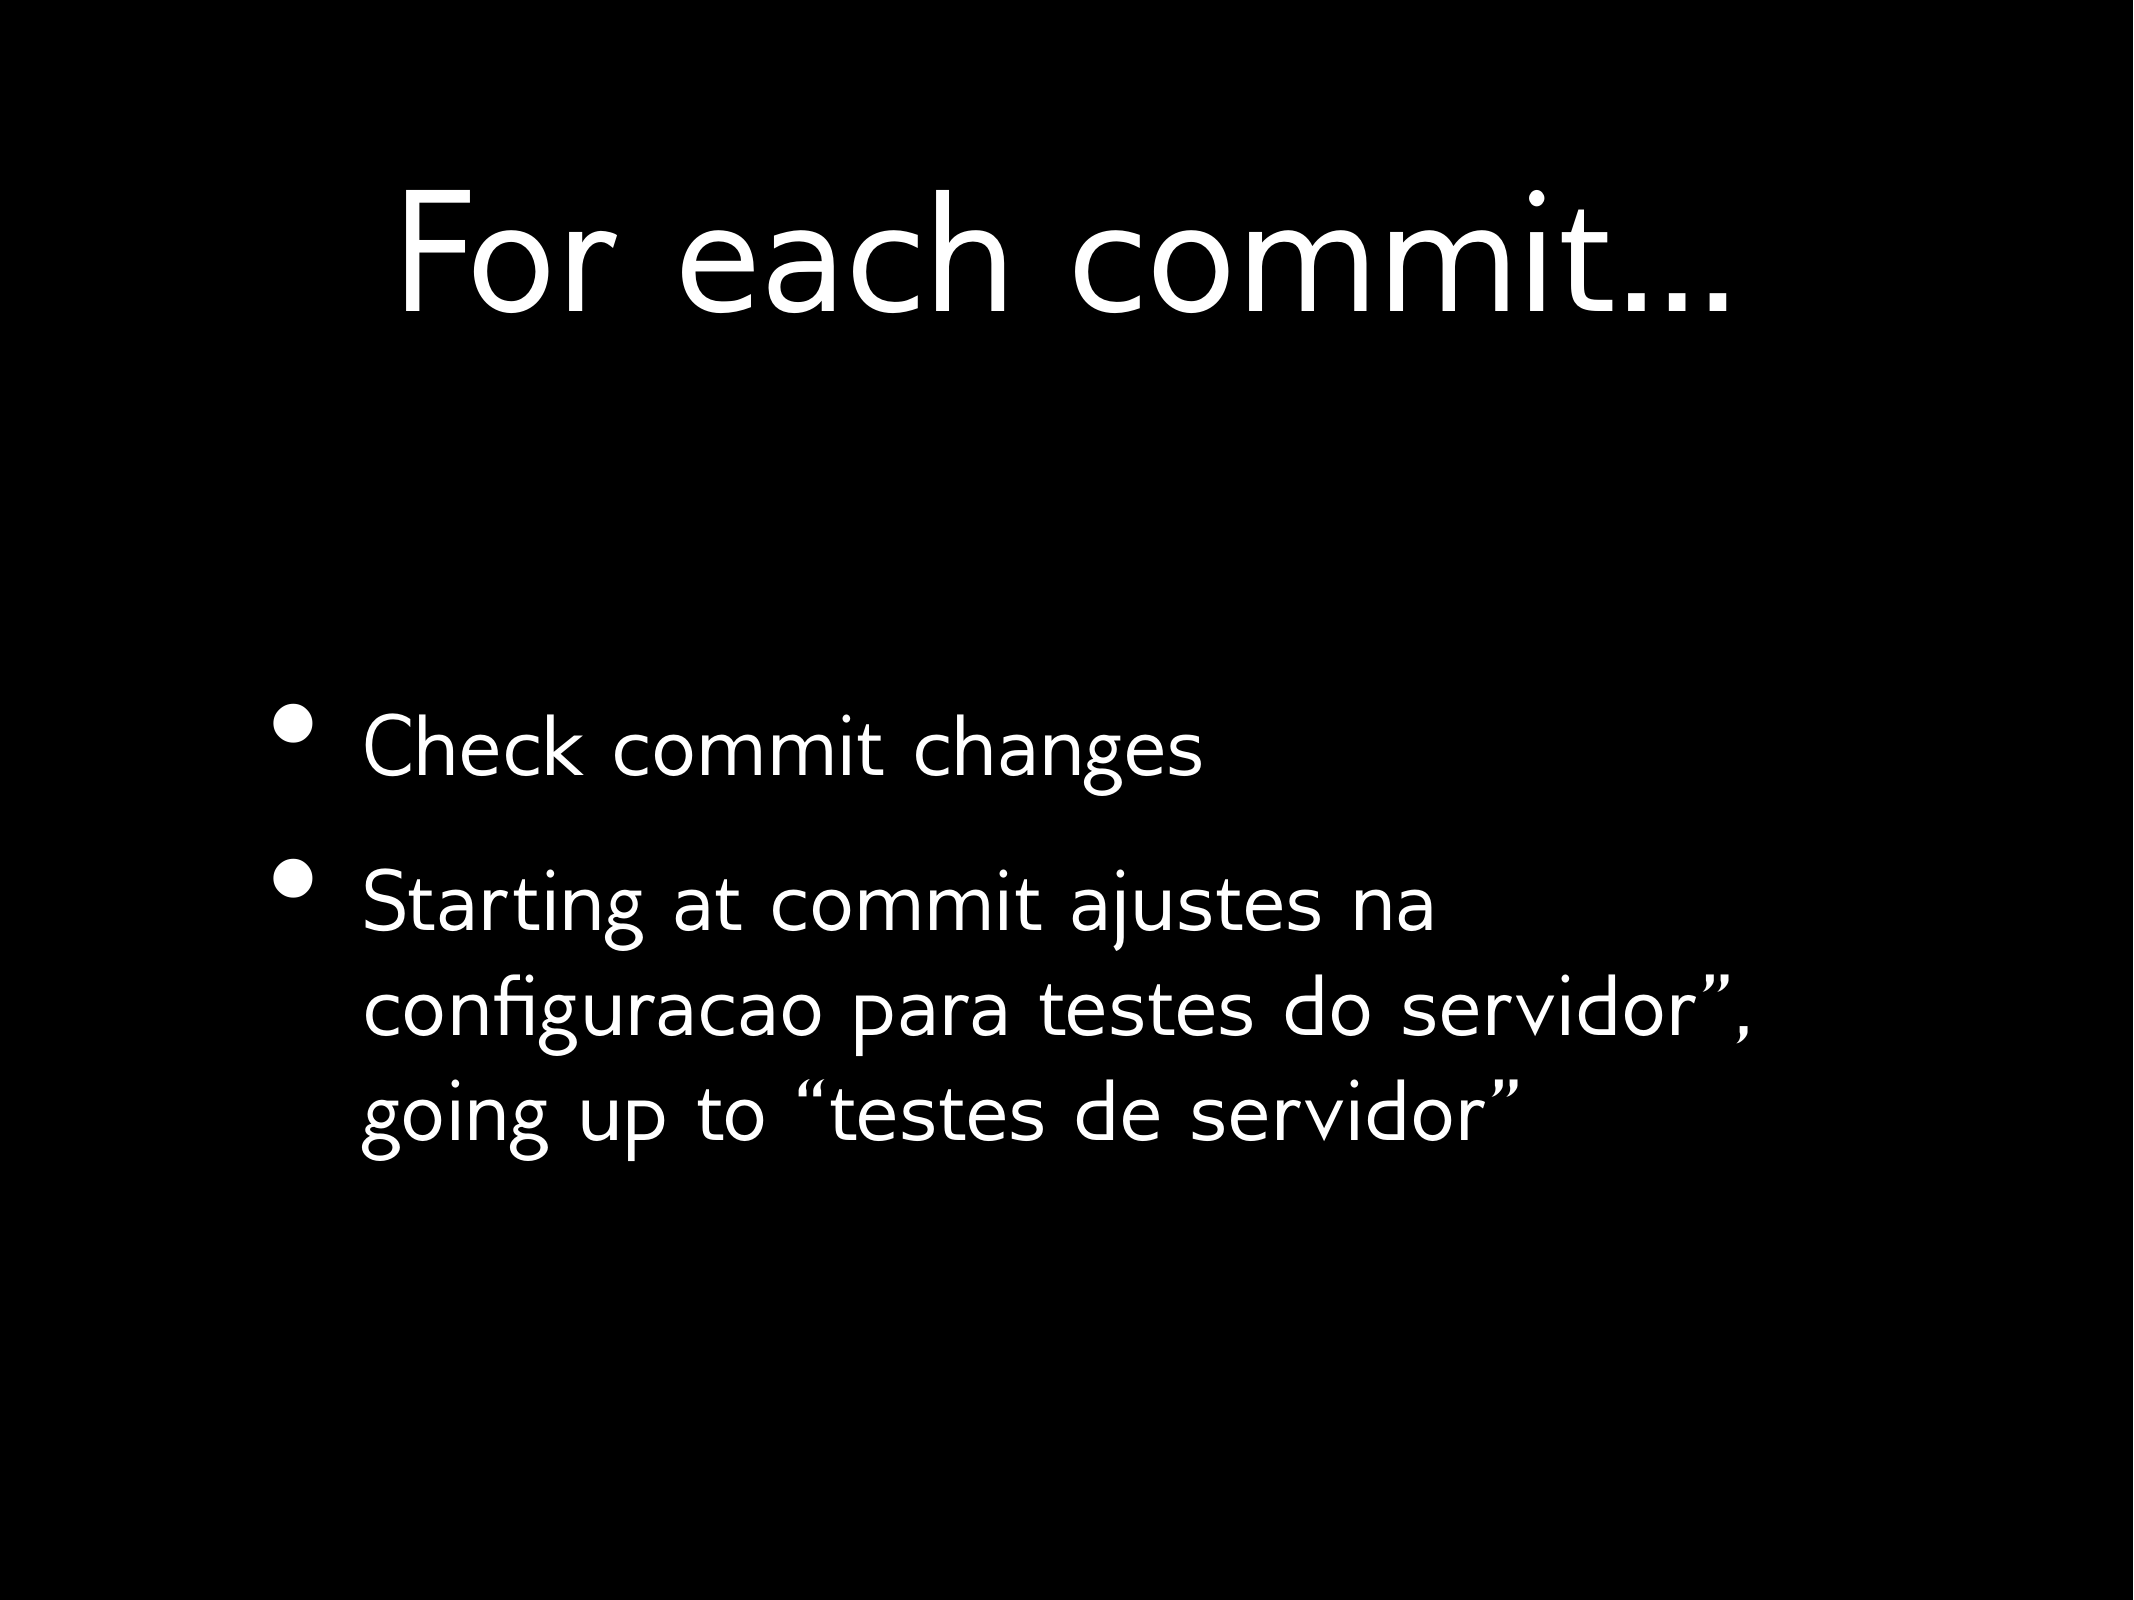

# For each commit…
Check commit changes
Starting at commit ajustes na configuracao para testes do servidor”,  going up to “testes de servidor”